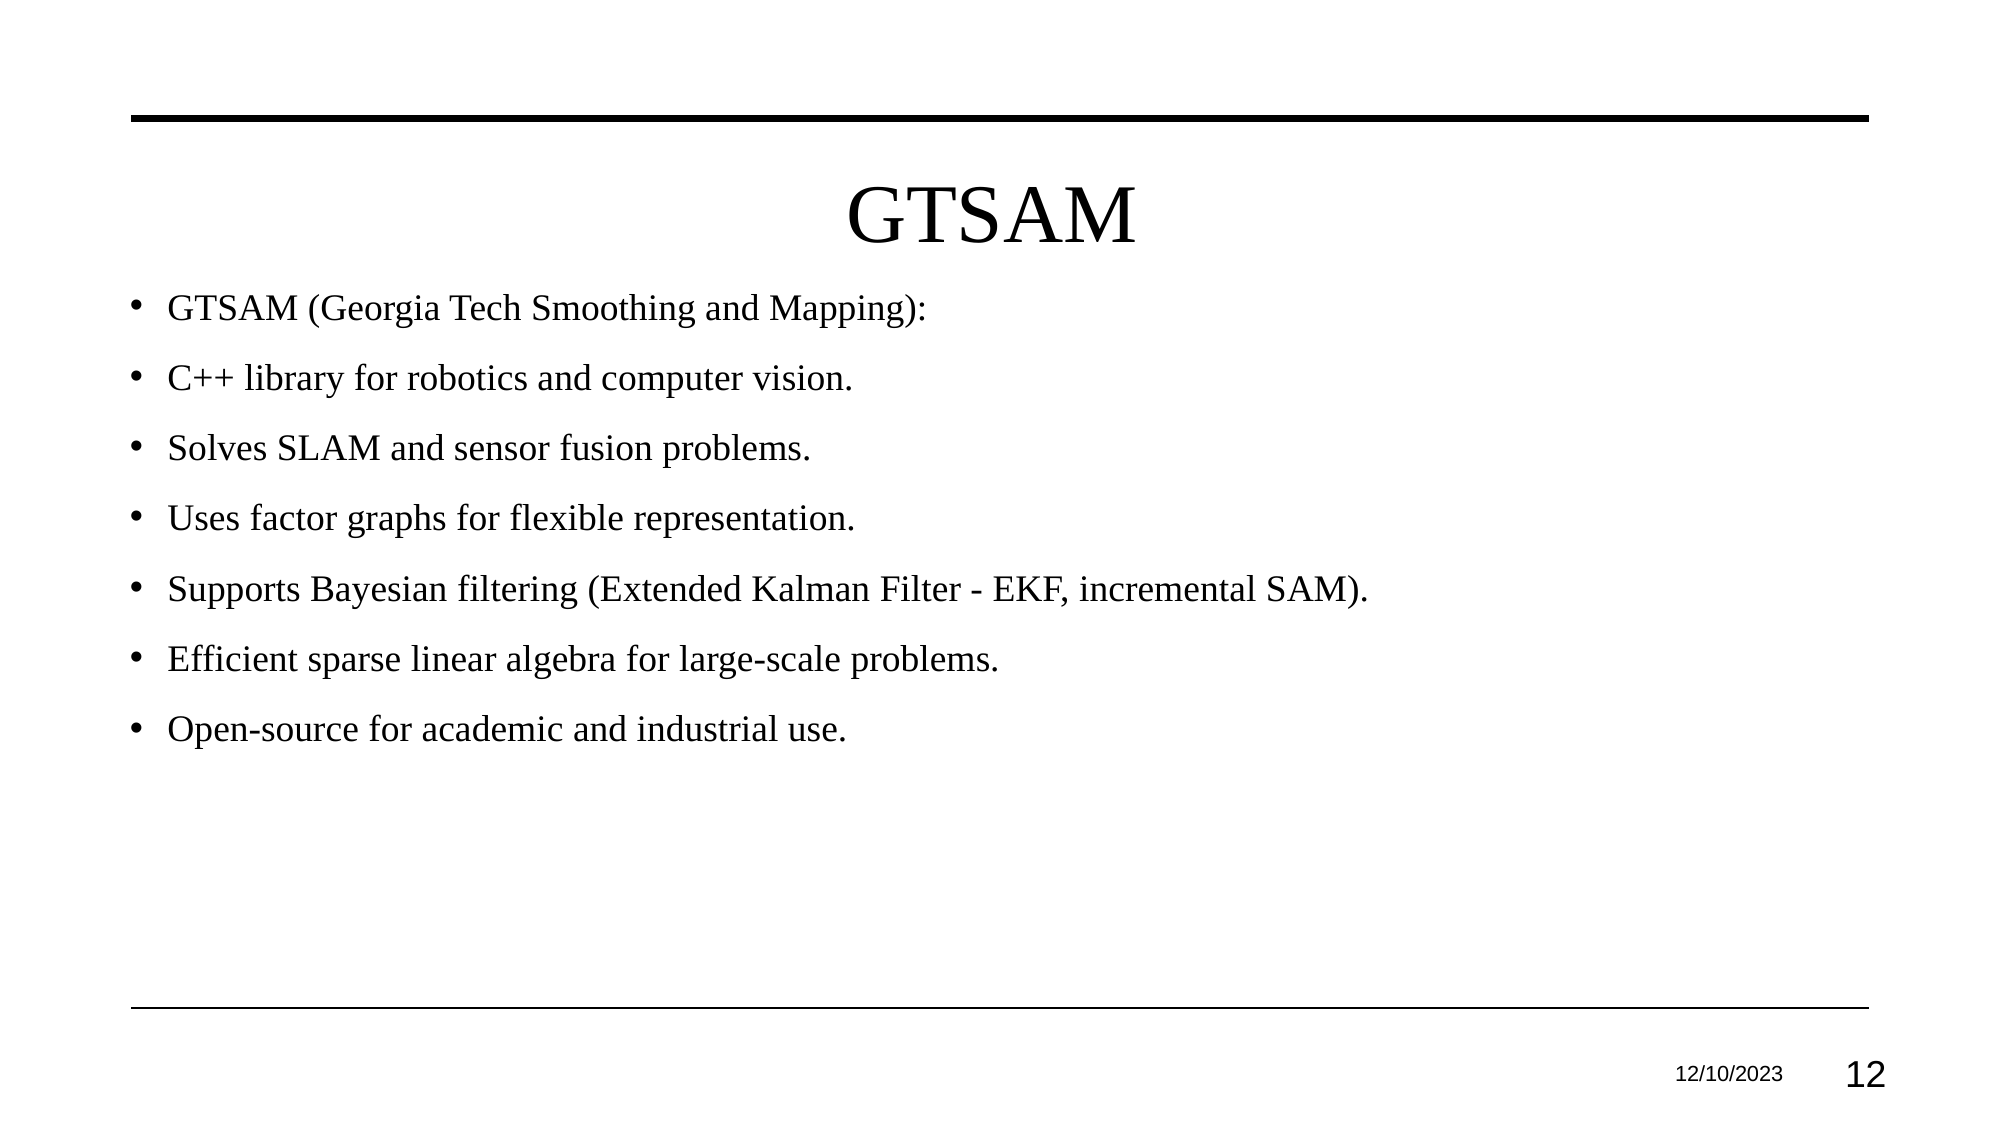

# GTSAM
GTSAM (Georgia Tech Smoothing and Mapping):
C++ library for robotics and computer vision.
Solves SLAM and sensor fusion problems.
Uses factor graphs for flexible representation.
Supports Bayesian filtering (Extended Kalman Filter - EKF, incremental SAM).
Efficient sparse linear algebra for large-scale problems.
Open-source for academic and industrial use.

12/10/2023
12